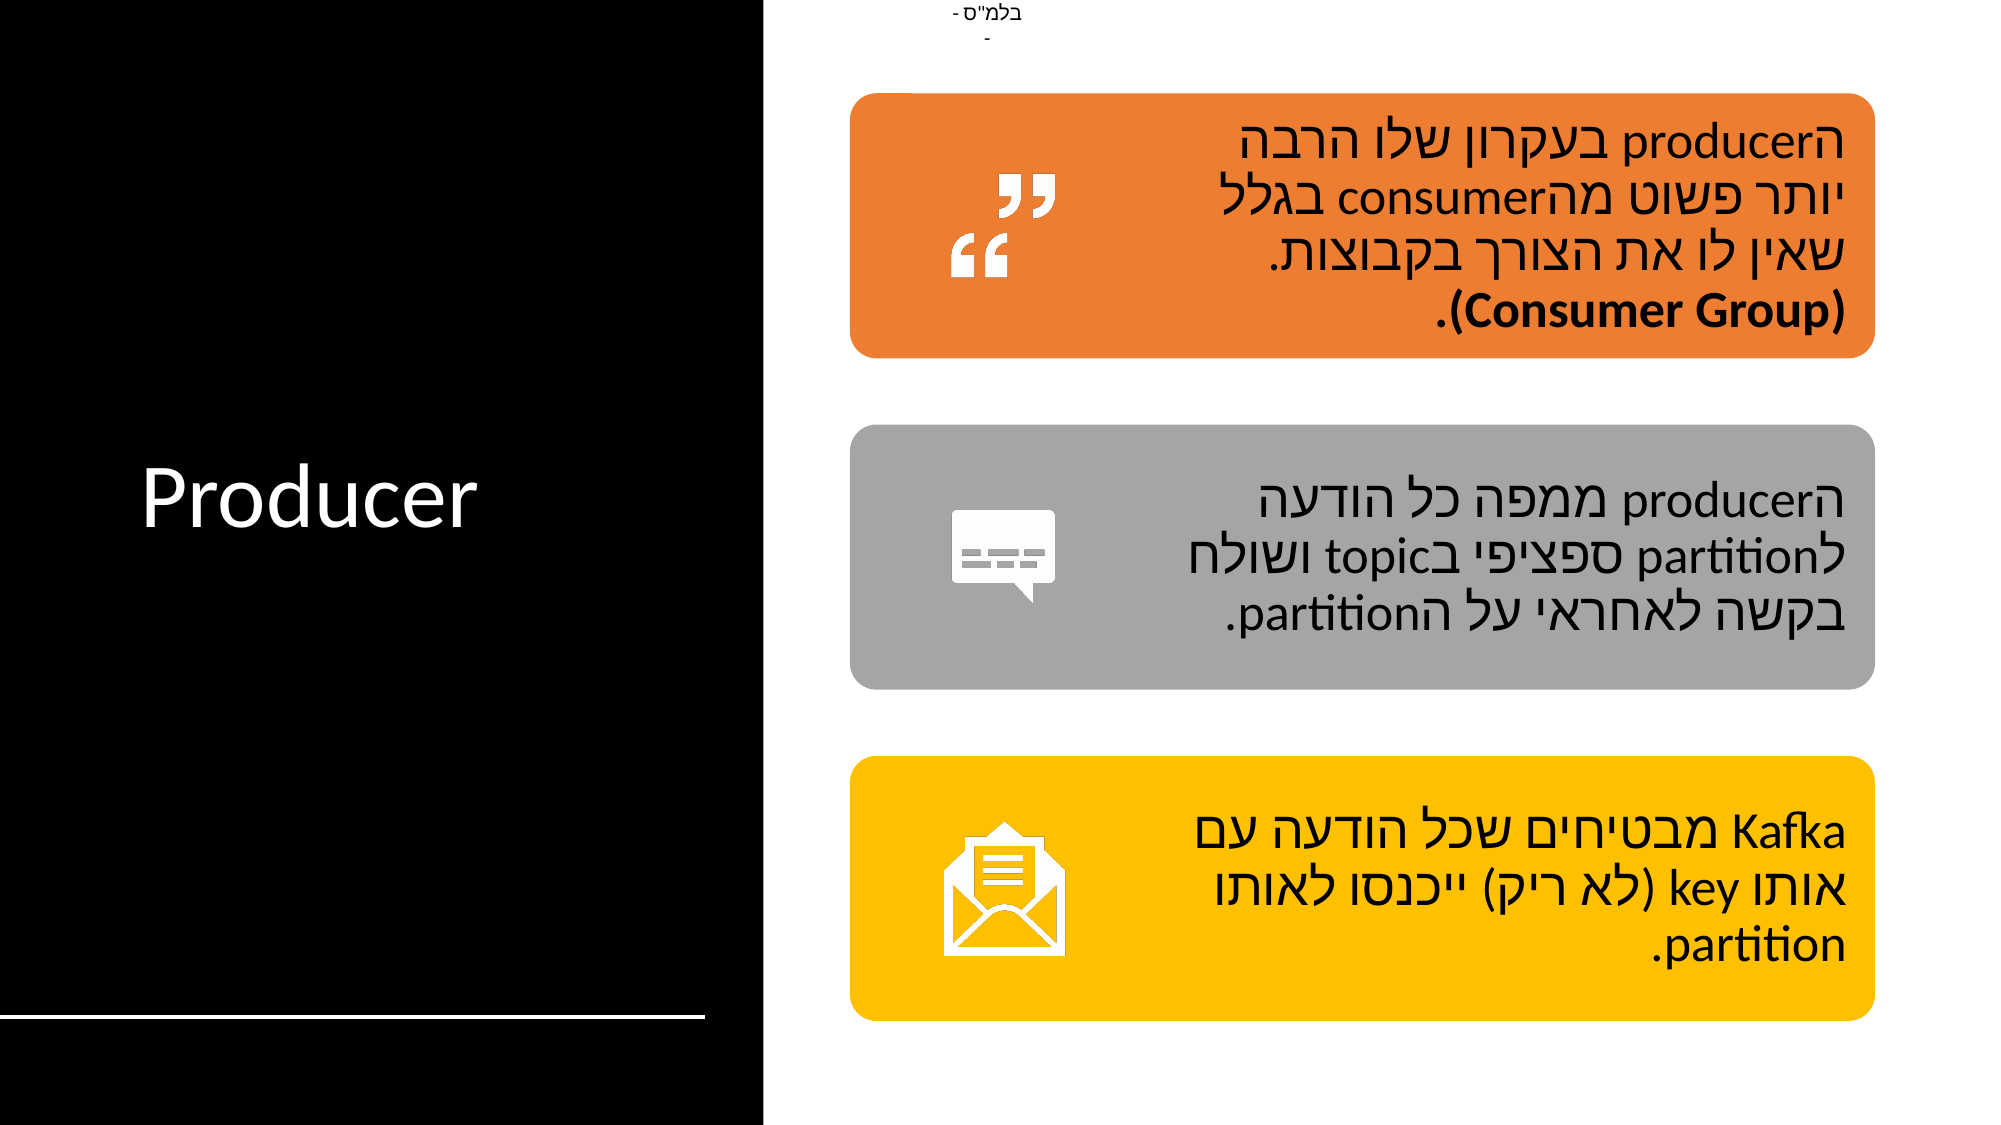

# Producer

הproducer בעקרון שלו הרבה יותר פשוט מהconsumer בגלל שאין לו את הצורך בקבוצות. (Consumer Group).

הproducer ממפה כל הודעה לpartition ספציפי בtopic ושולח בקשה לאחראי על הpartition.

Kafka מבטיחים שכל הודעה עם אותו key (לא ריק) ייכנסו לאותו partition.